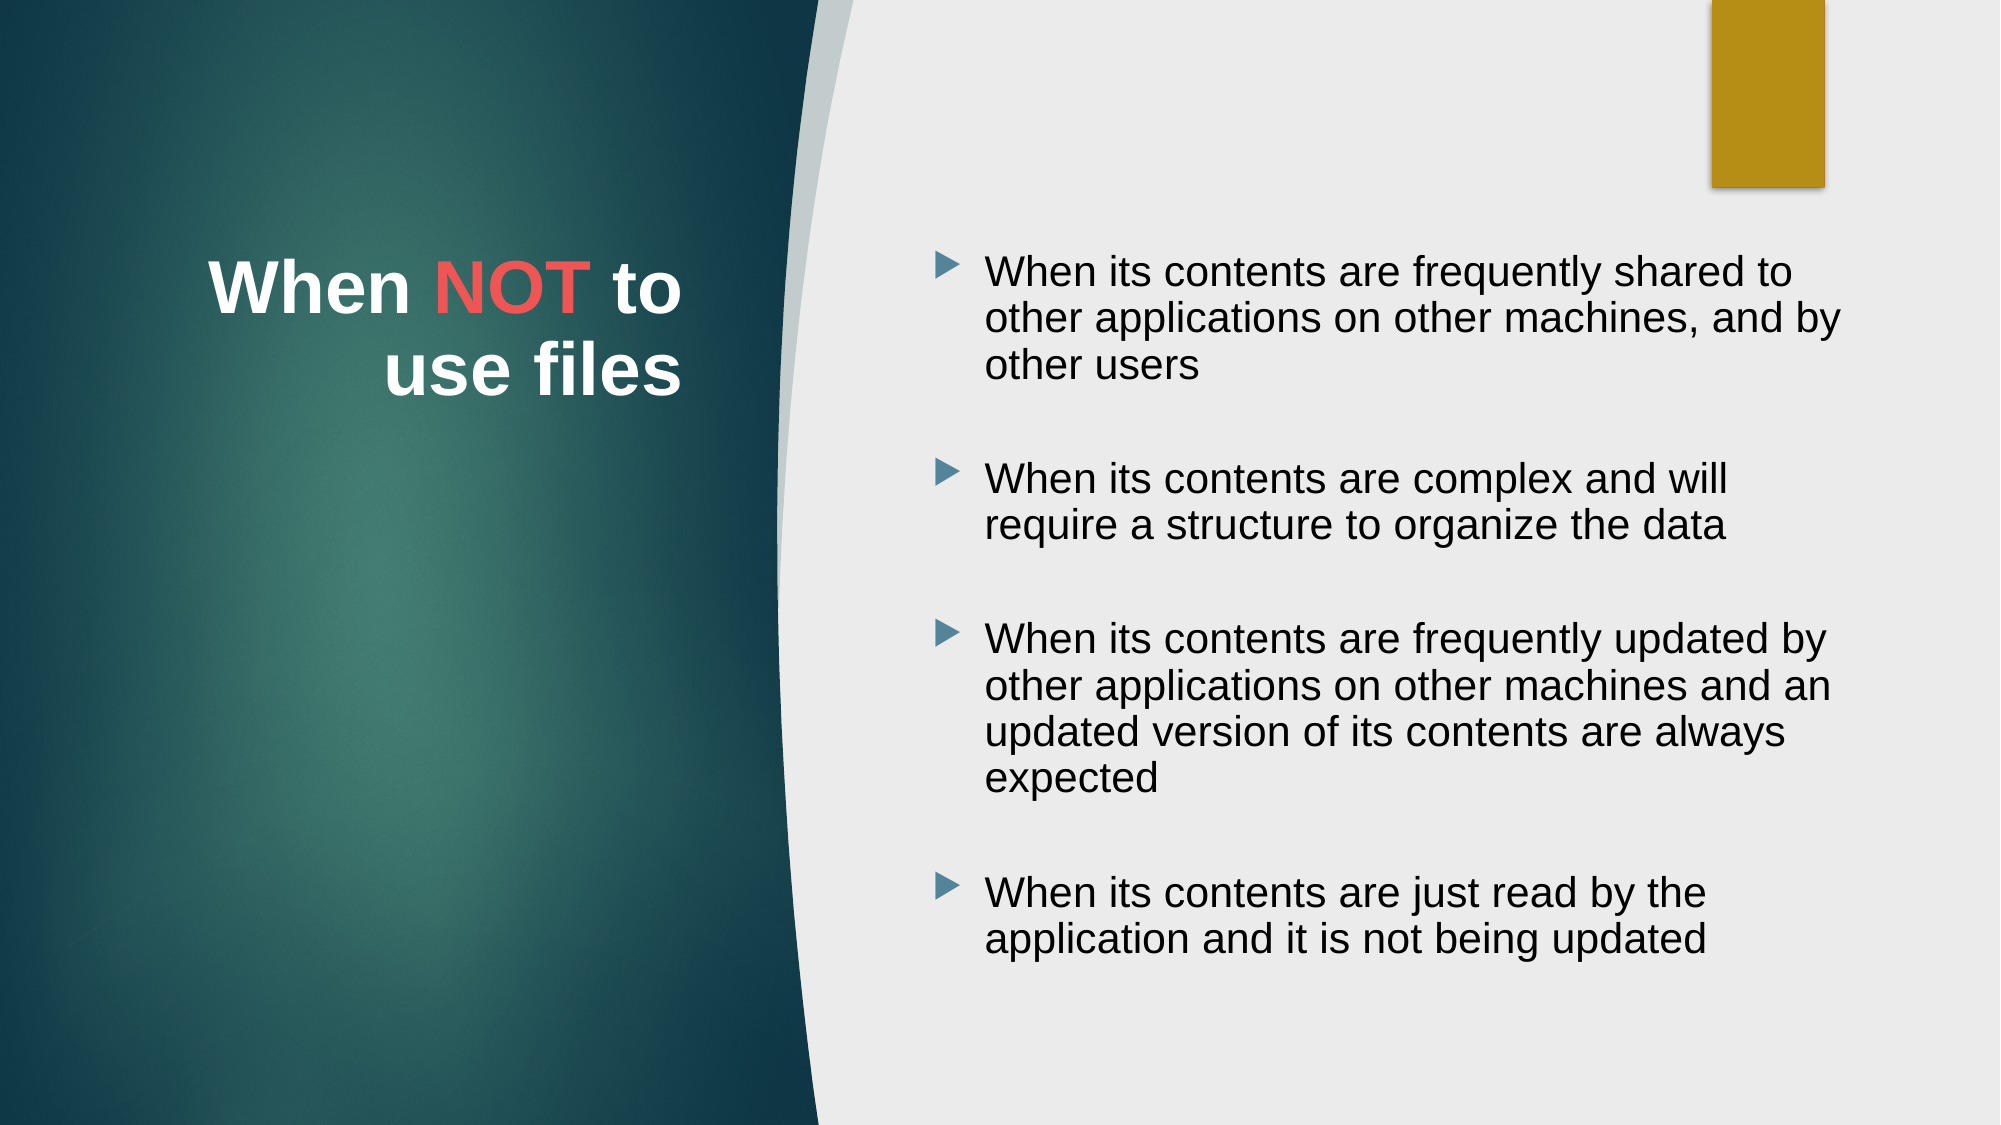

# When NOT to use files
When its contents are frequently shared to other applications on other machines, and by other users

When its contents are complex and will require a structure to organize the data

When its contents are frequently updated by other applications on other machines and an updated version of its contents are always expected

When its contents are just read by the application and it is not being updated